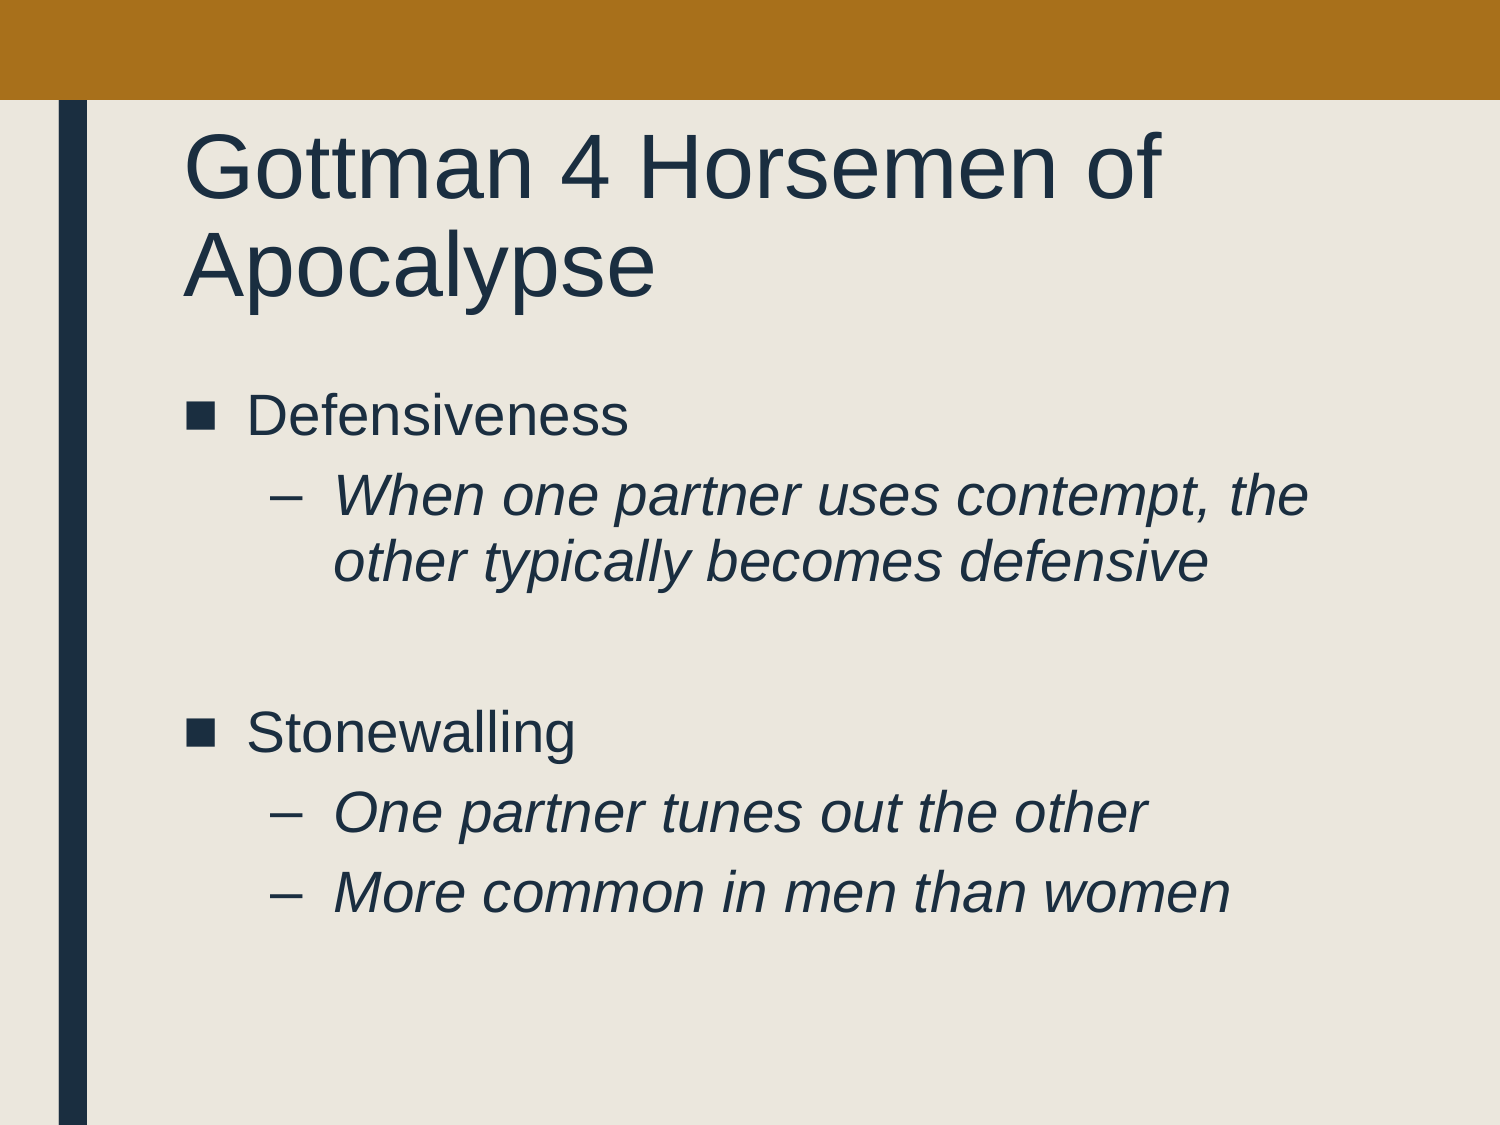

# Gottman 4 Horsemen of Apocalypse
Defensiveness
When one partner uses contempt, the other typically becomes defensive

Stonewalling
One partner tunes out the other
More common in men than women